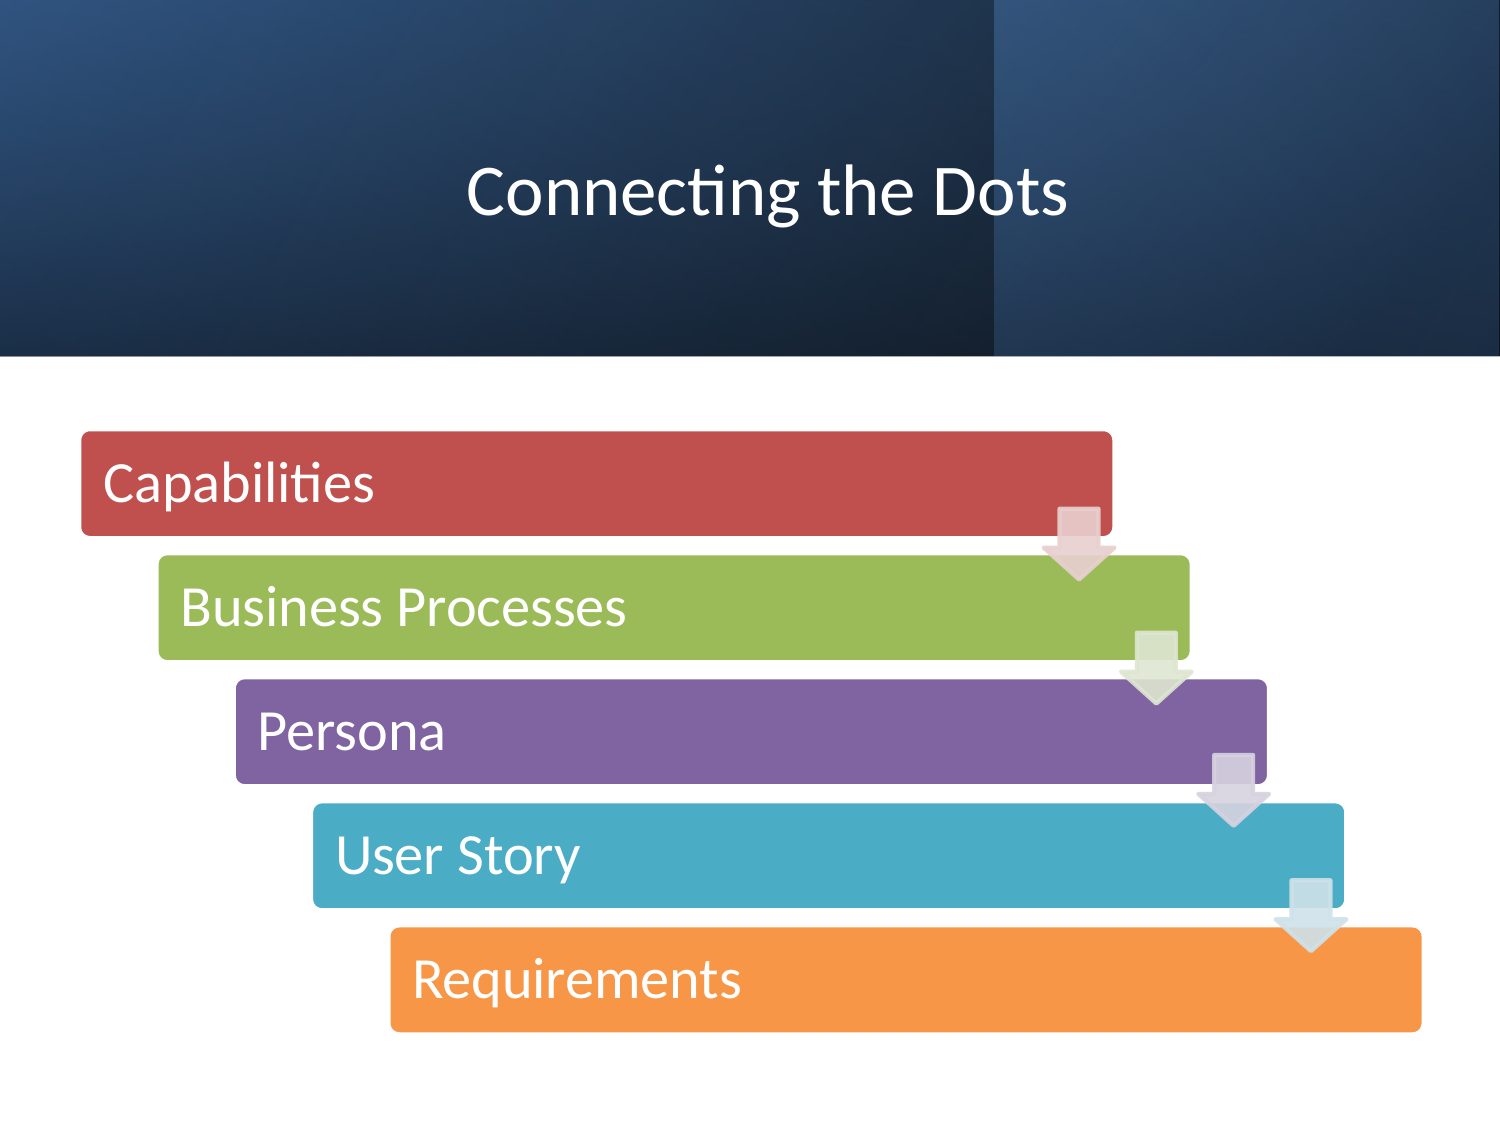

# Connecting the Dots
Capabilities
Business Processes
Persona
User Story
Requirements